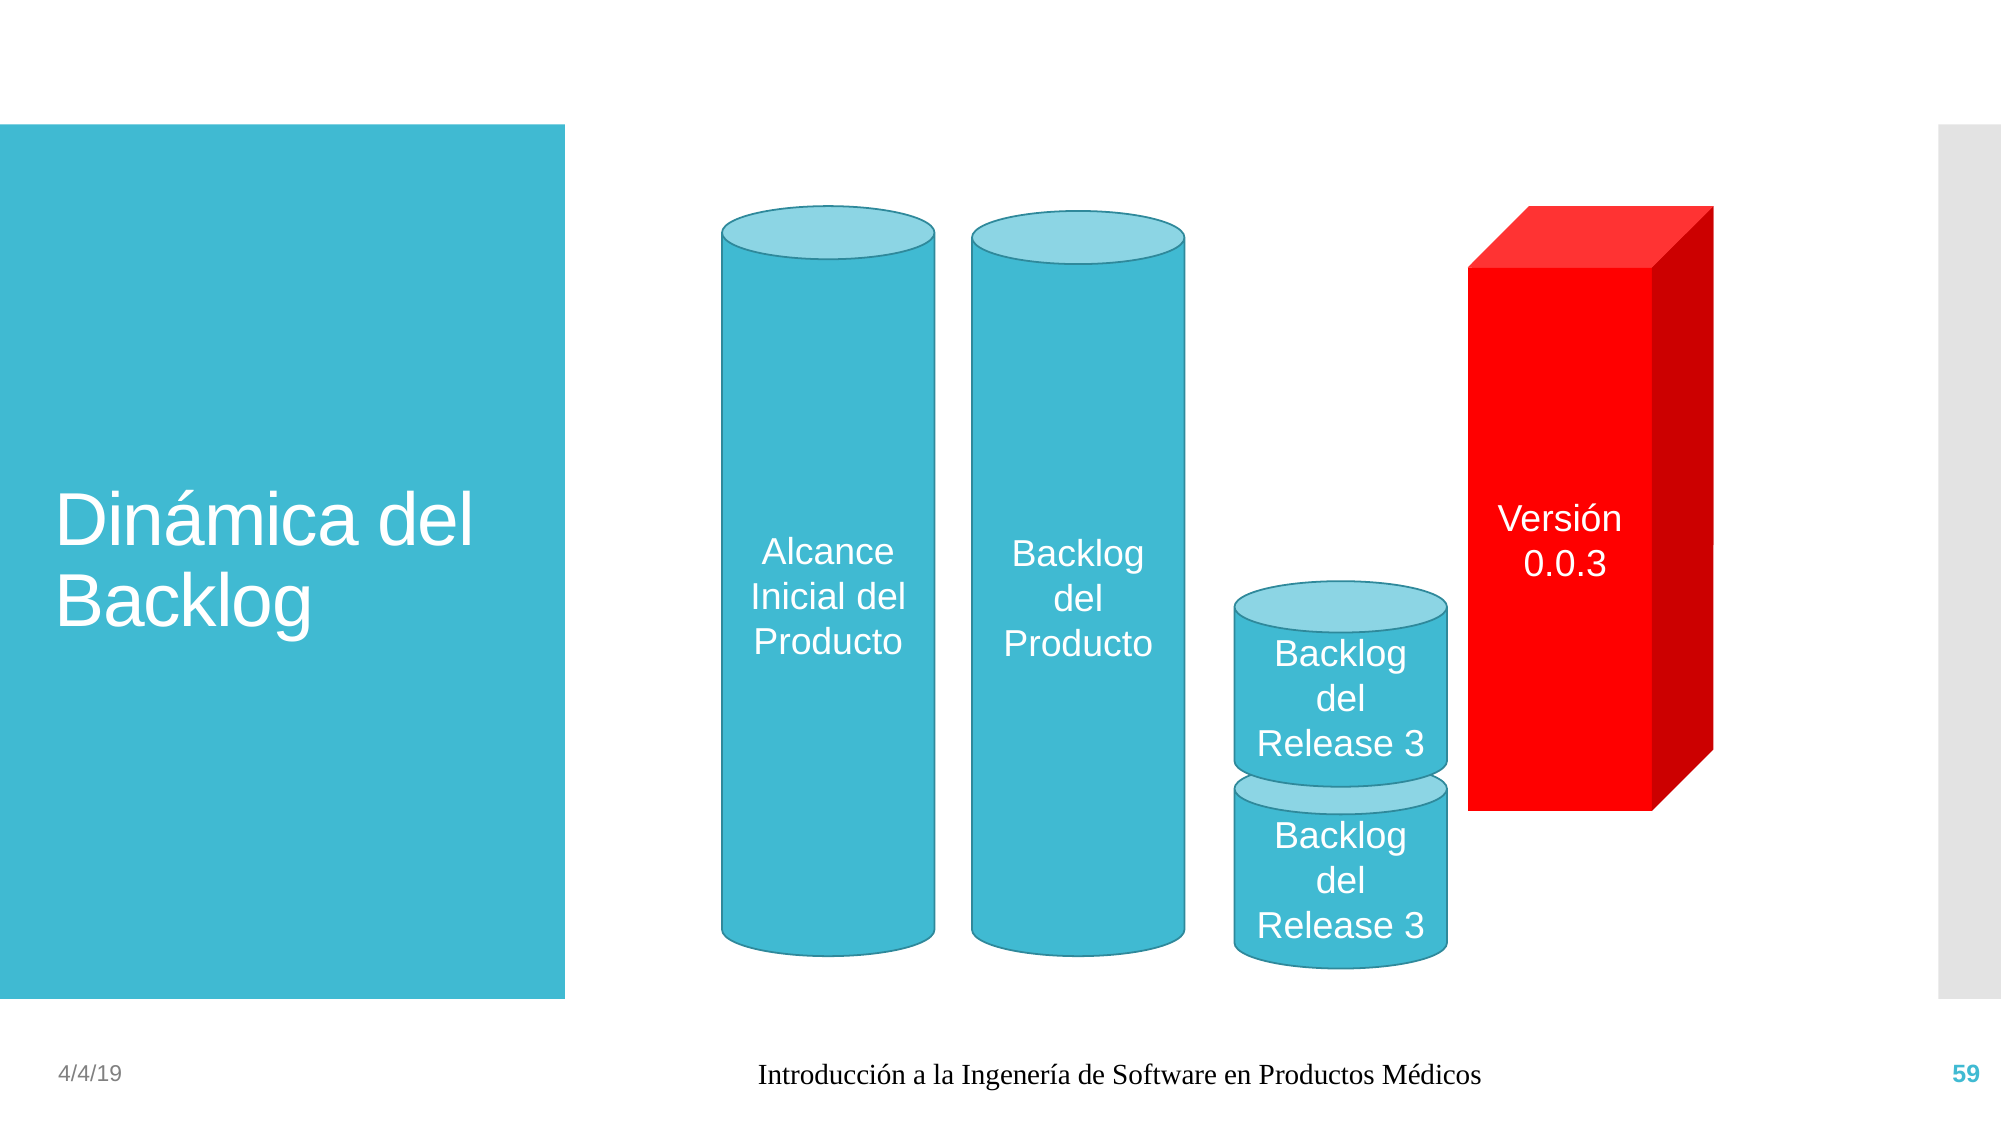

Alcance Inicial del Producto
Versión
 0.0.2
Versión
 0.0.3
Versión
 0.0.1
Backlog del Producto
# Dinámica del Backlog
Backlog del Release 3
Backlog del Sprint
Backlog del Sprint
Backlog del Release 3
4/4/19
Introducción a la Ingenería de Software en Productos Médicos
59